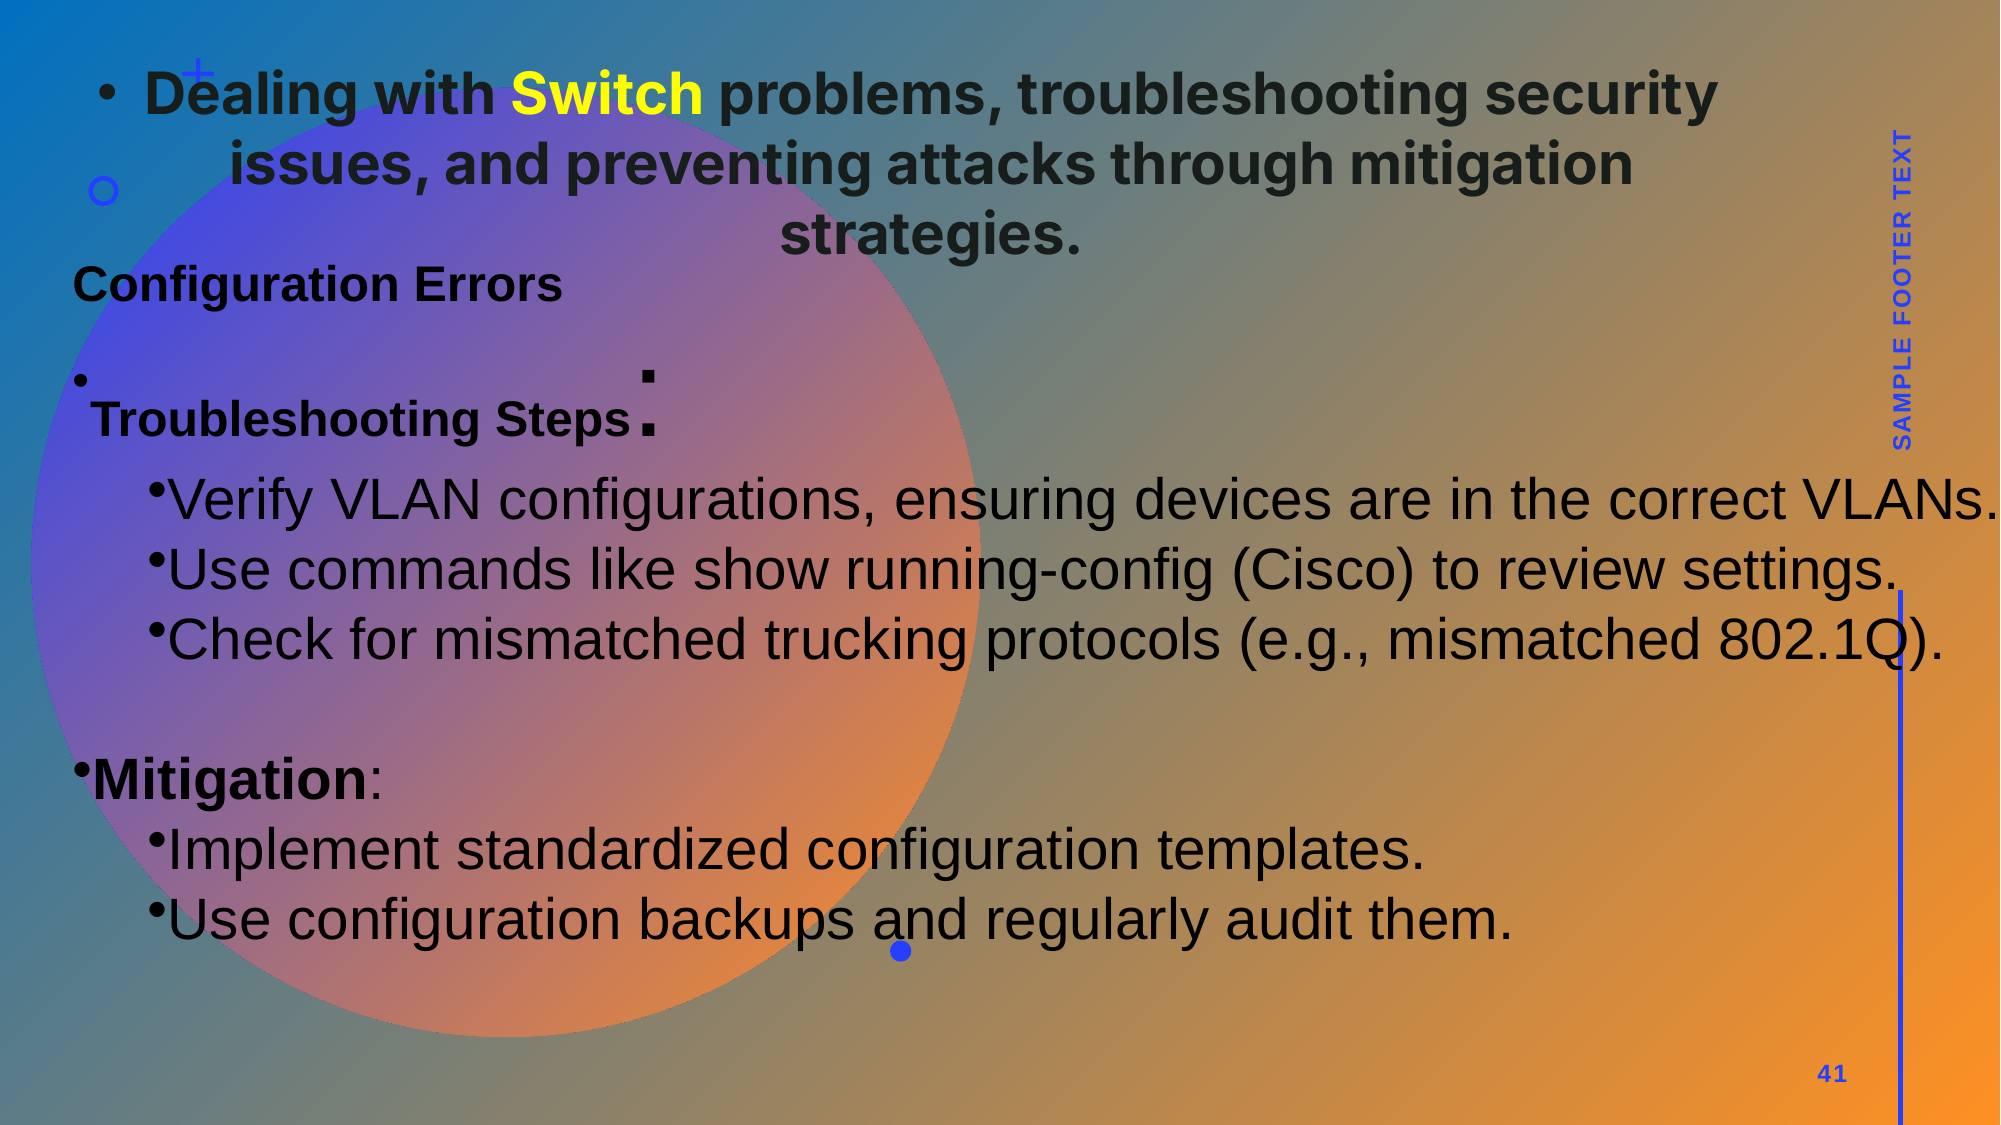

Dealing with Switch problems, troubleshooting security issues, and preventing attacks through mitigation strategies.
Configuration Errors
Troubleshooting Steps:
Verify VLAN configurations, ensuring devices are in the correct VLANs.
Use commands like show running-config (Cisco) to review settings.
Check for mismatched trucking protocols (e.g., mismatched 802.1Q).

Mitigation:
Implement standardized configuration templates.
Use configuration backups and regularly audit them.

Sample Footer Text
41